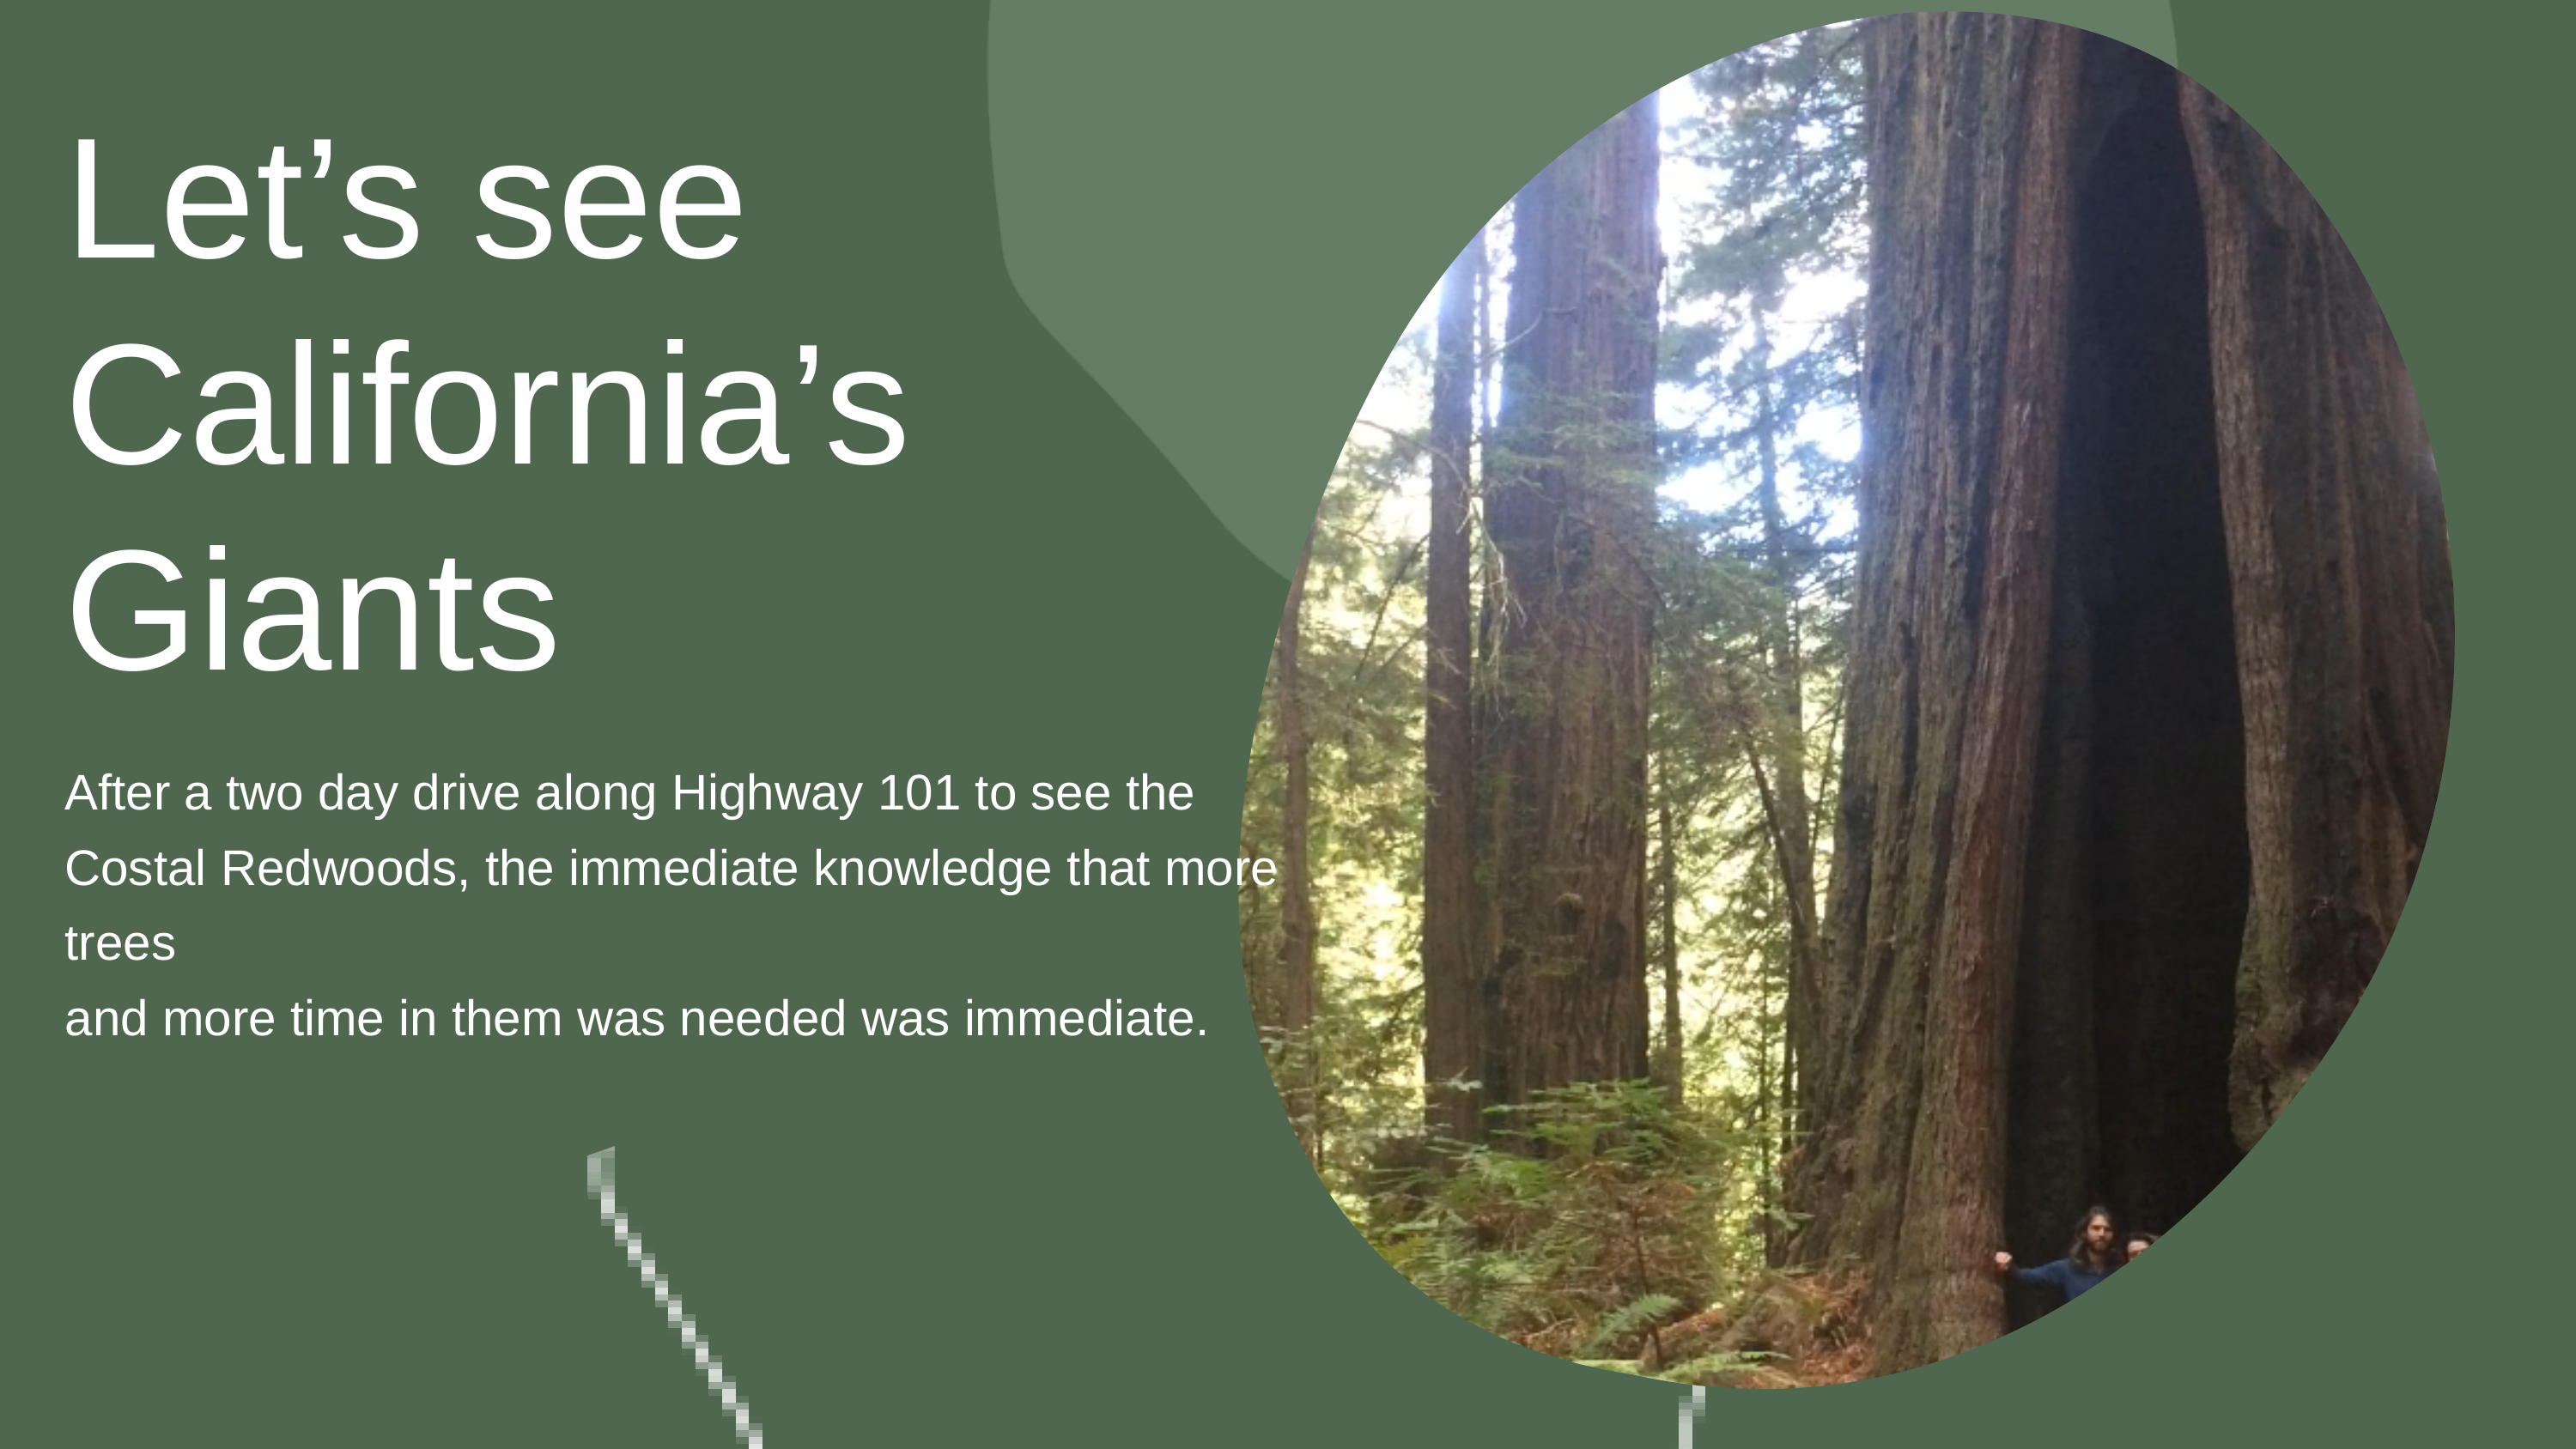

Let’s see California’s  Giants
After a two day drive along Highway 101 to see the Costal Redwoods, the immediate knowledge that more trees
and more time in them was needed was immediate.